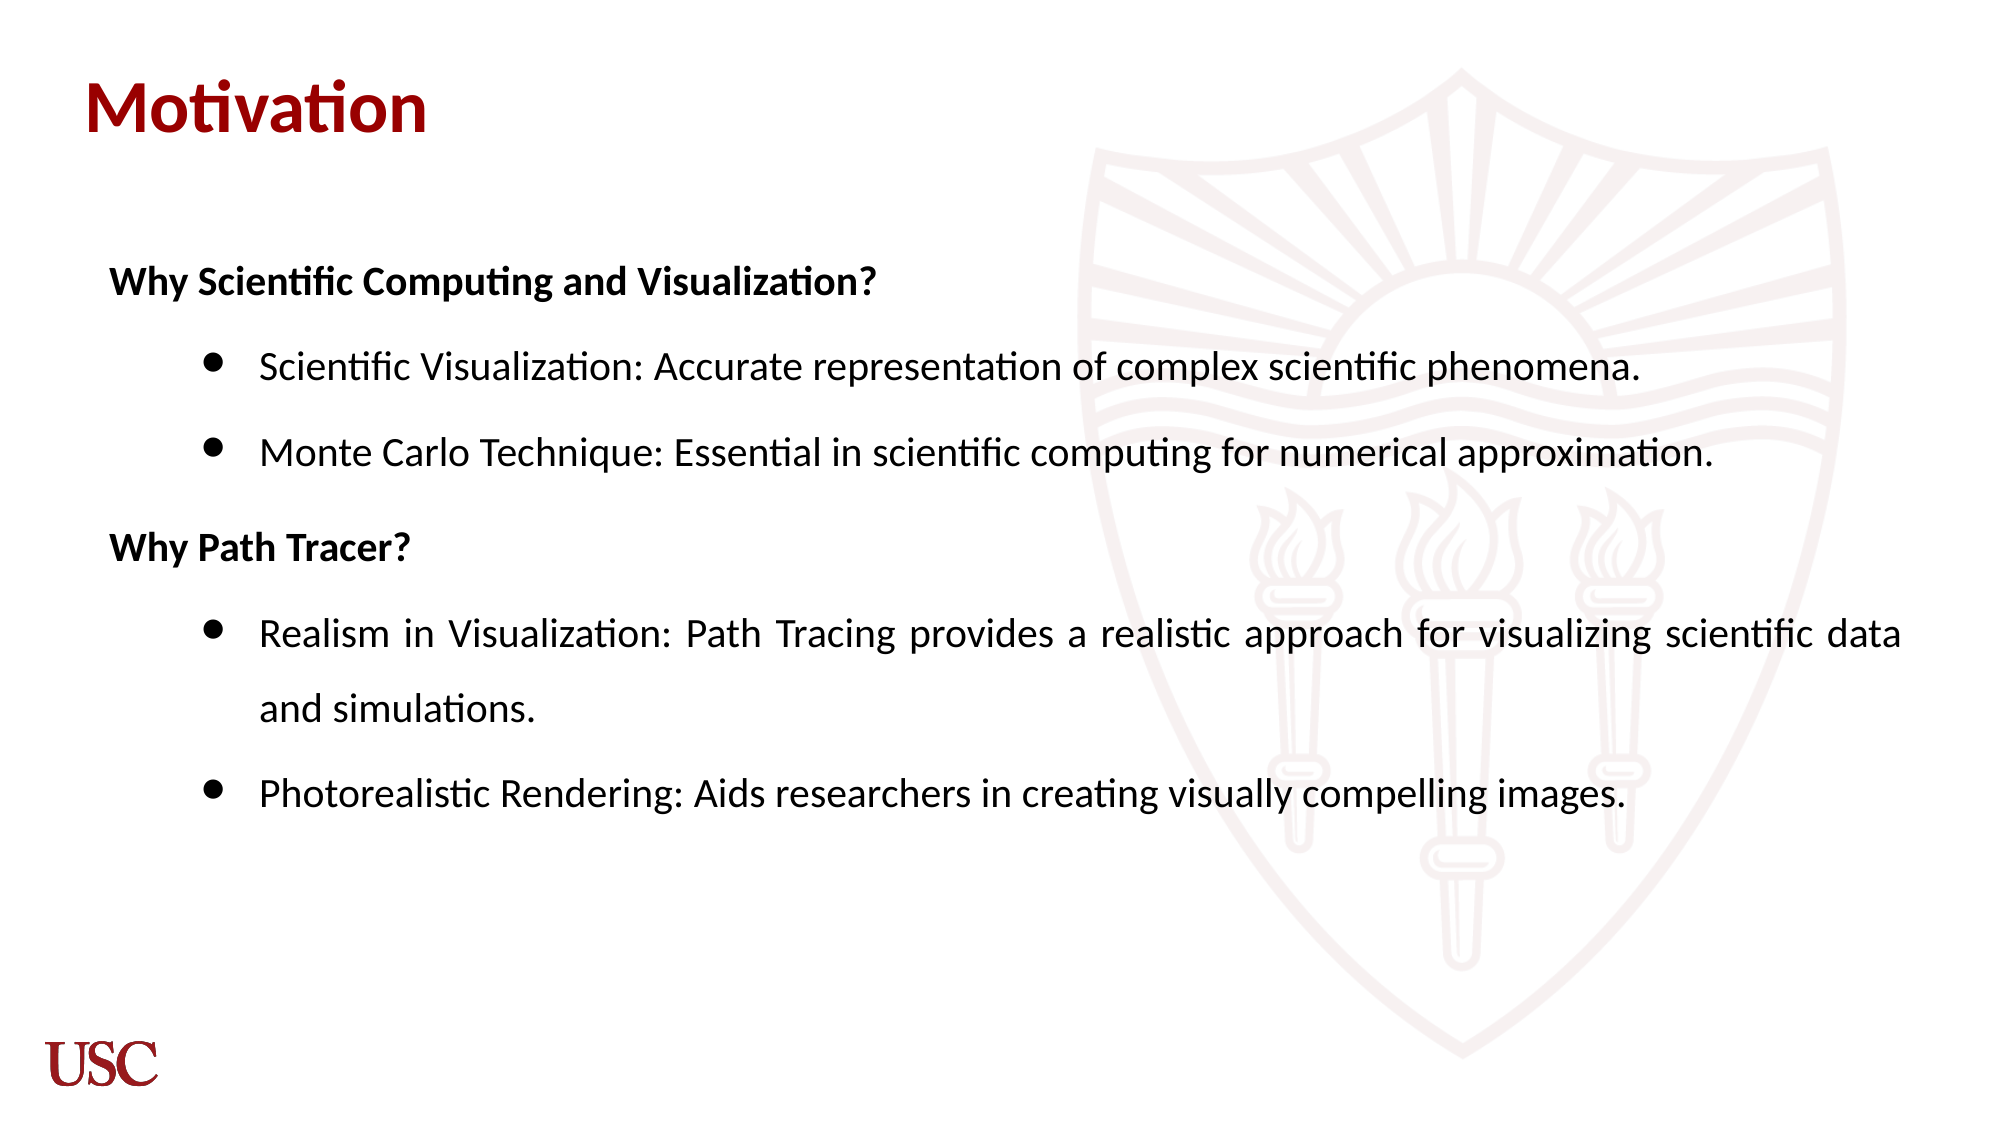

Motivation
Why Scientific Computing and Visualization?
Scientific Visualization: Accurate representation of complex scientific phenomena.
Monte Carlo Technique: Essential in scientific computing for numerical approximation.
Why Path Tracer?
Realism in Visualization: Path Tracing provides a realistic approach for visualizing scientific data and simulations.
Photorealistic Rendering: Aids researchers in creating visually compelling images.